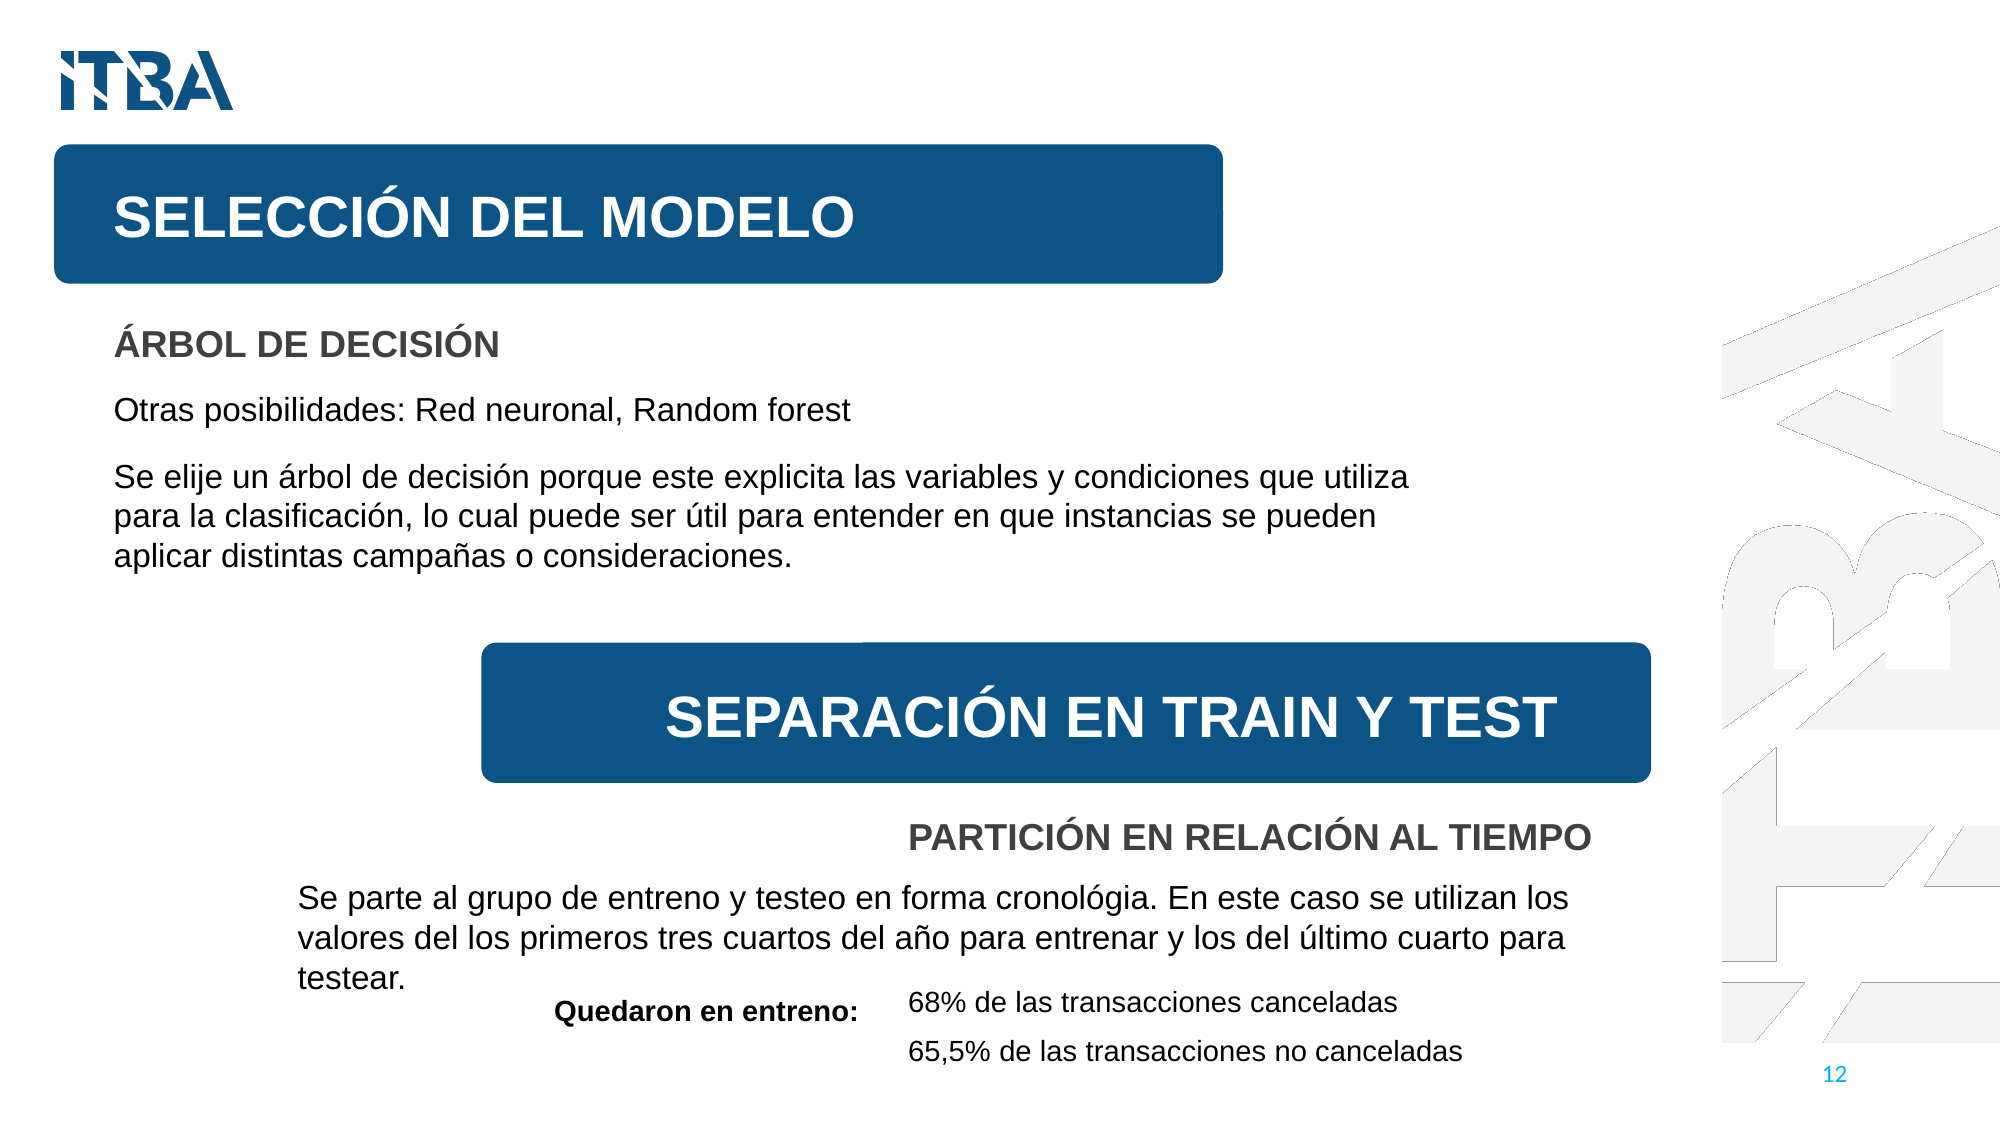

SELECCIÓN DEL MODELO
ÁRBOL DE DECISIÓN
Otras posibilidades: Red neuronal, Random forest
Se elije un árbol de decisión porque este explicita las variables y condiciones que utiliza para la clasificación, lo cual puede ser útil para entender en que instancias se pueden aplicar distintas campañas o consideraciones.

SEPARACIÓN EN TRAIN Y TEST
PARTICIÓN EN RELACIÓN AL TIEMPO
Se parte al grupo de entreno y testeo en forma cronológia. En este caso se utilizan los valores del los primeros tres cuartos del año para entrenar y los del último cuarto para testear.
68% de las transacciones canceladas
Quedaron en entreno:
65,5% de las transacciones no canceladas
12